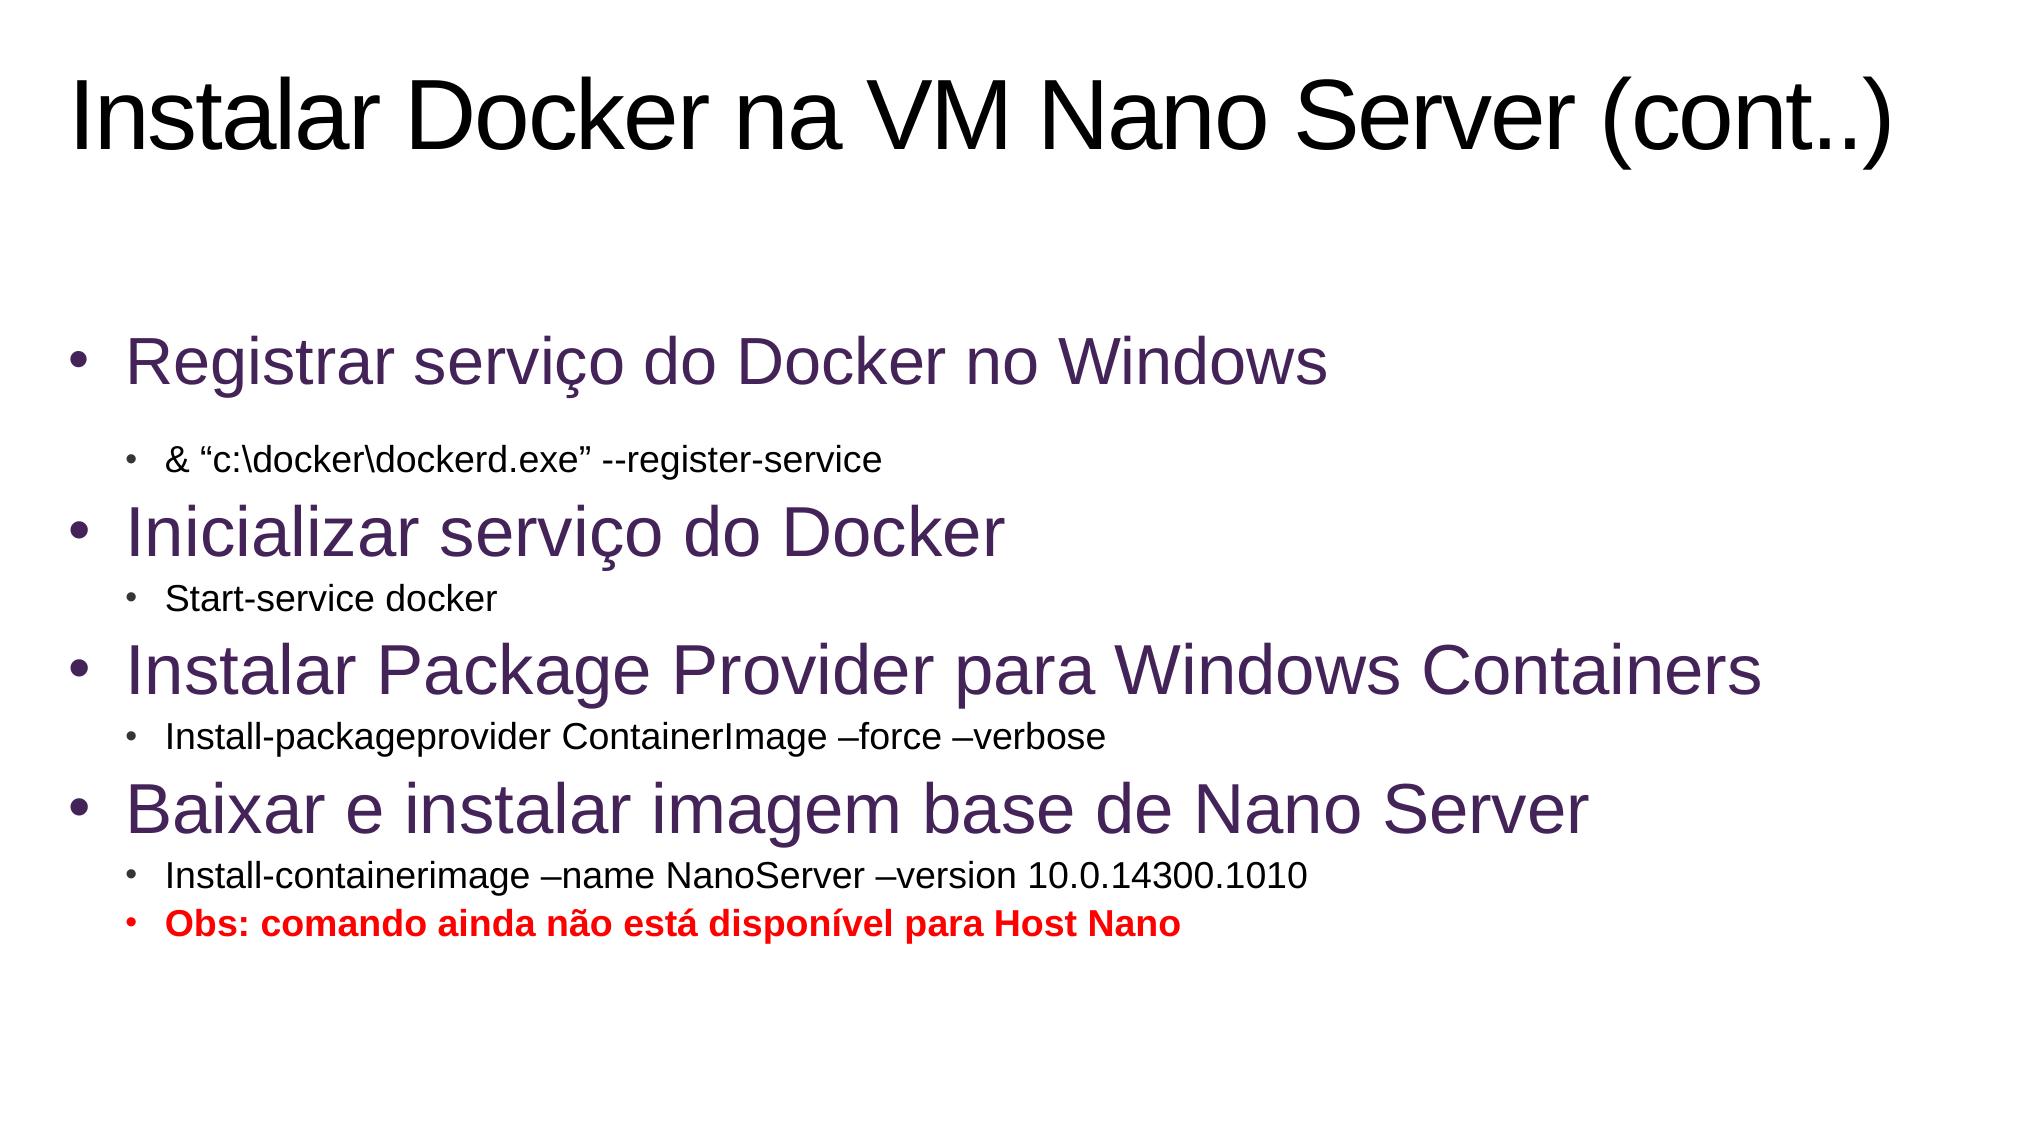

# Instalar Docker na VM Nano Server (cont..)
Registrar serviço do Docker no Windows

& “c:\docker\dockerd.exe” --register-service
Inicializar serviço do Docker
Start-service docker
Instalar Package Provider para Windows Containers
Install-packageprovider ContainerImage –force –verbose
Baixar e instalar imagem base de Nano Server
Install-containerimage –name NanoServer –version 10.0.14300.1010
Obs: comando ainda não está disponível para Host Nano